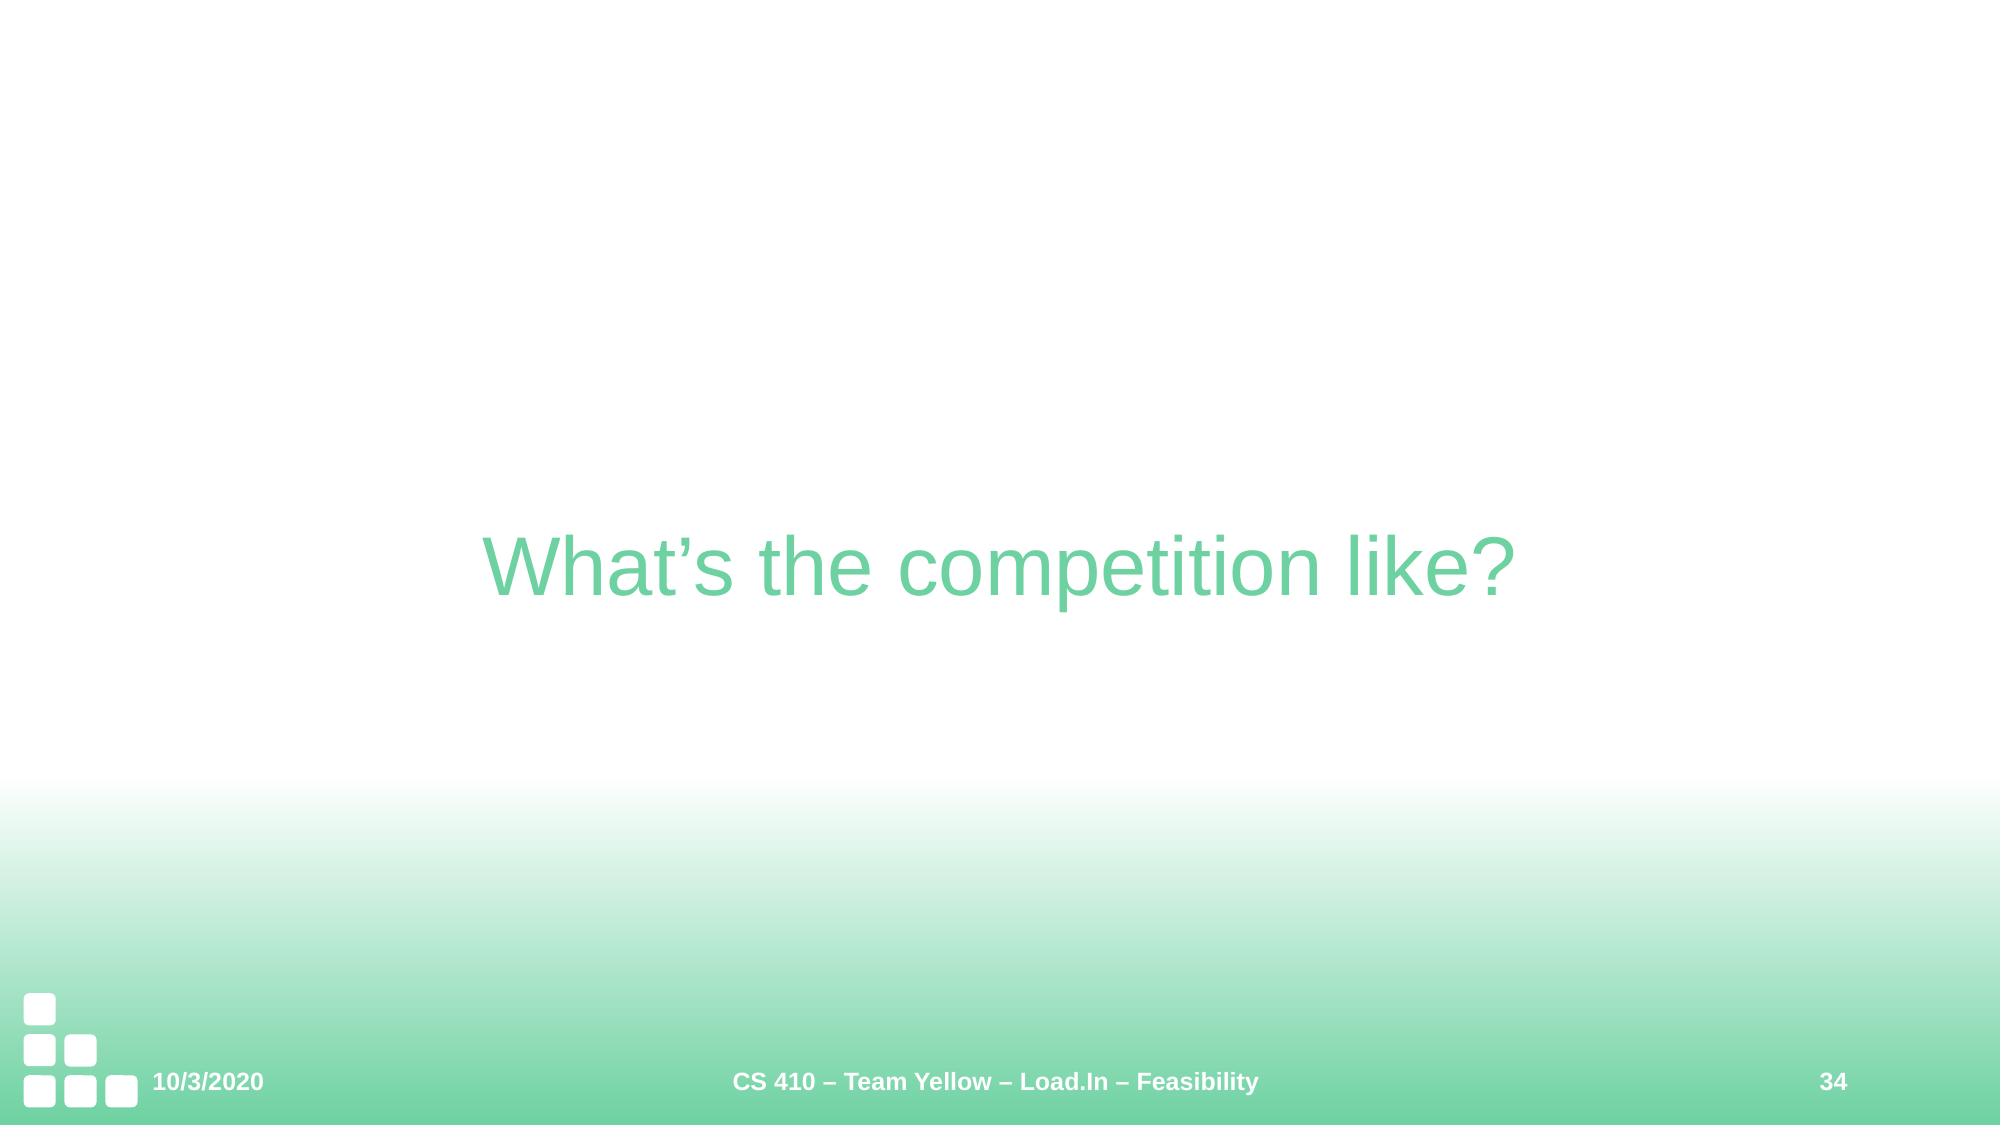

# What’s the competition like?
10/3/2020
CS 410 – Team Yellow – Load.In – Feasibility
34